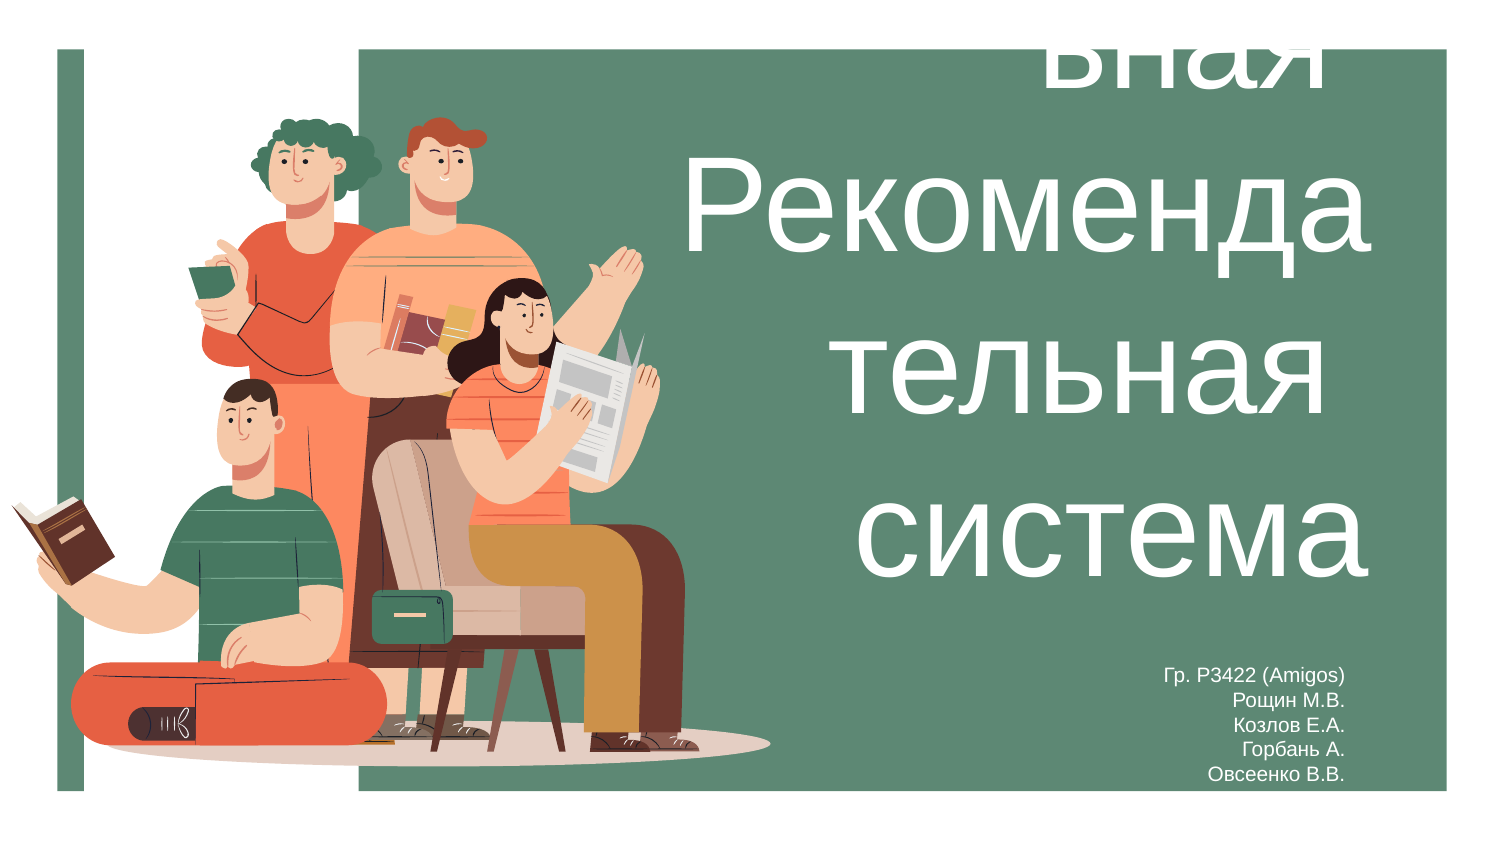

# Эмоциональная
Рекомендательная
система

Гр. P3422 (Amigos)
Рощин М.В.
Козлов Е.А.
Горбань А.
Овсеенко В.В.